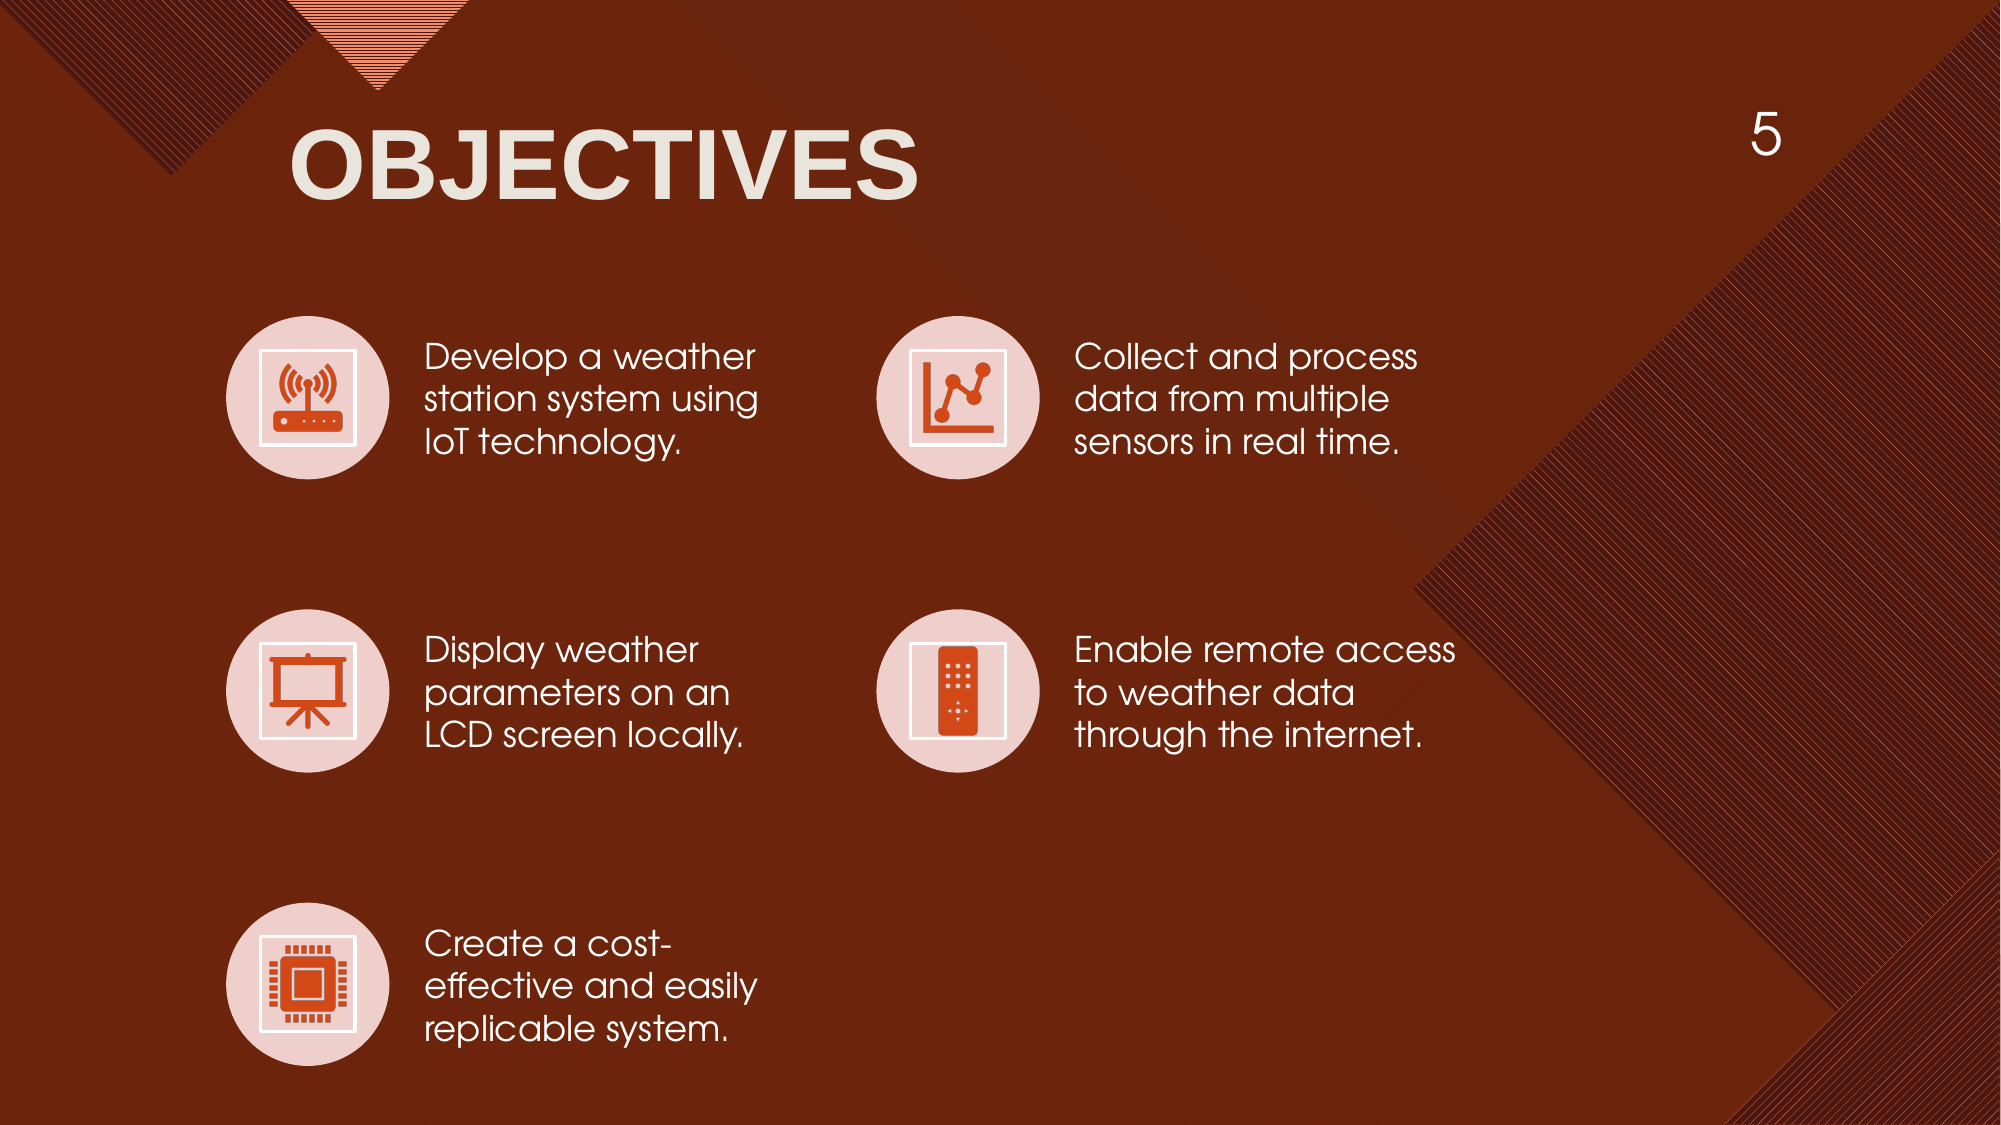

5
# OBJECTIVES
Develop a weather station system using IoT technology.
Collect and process data from multiple sensors in real time.
Display weather parameters on an LCD screen locally.
Enable remote access to weather data through the internet.
Create a cost-effective and easily replicable system.